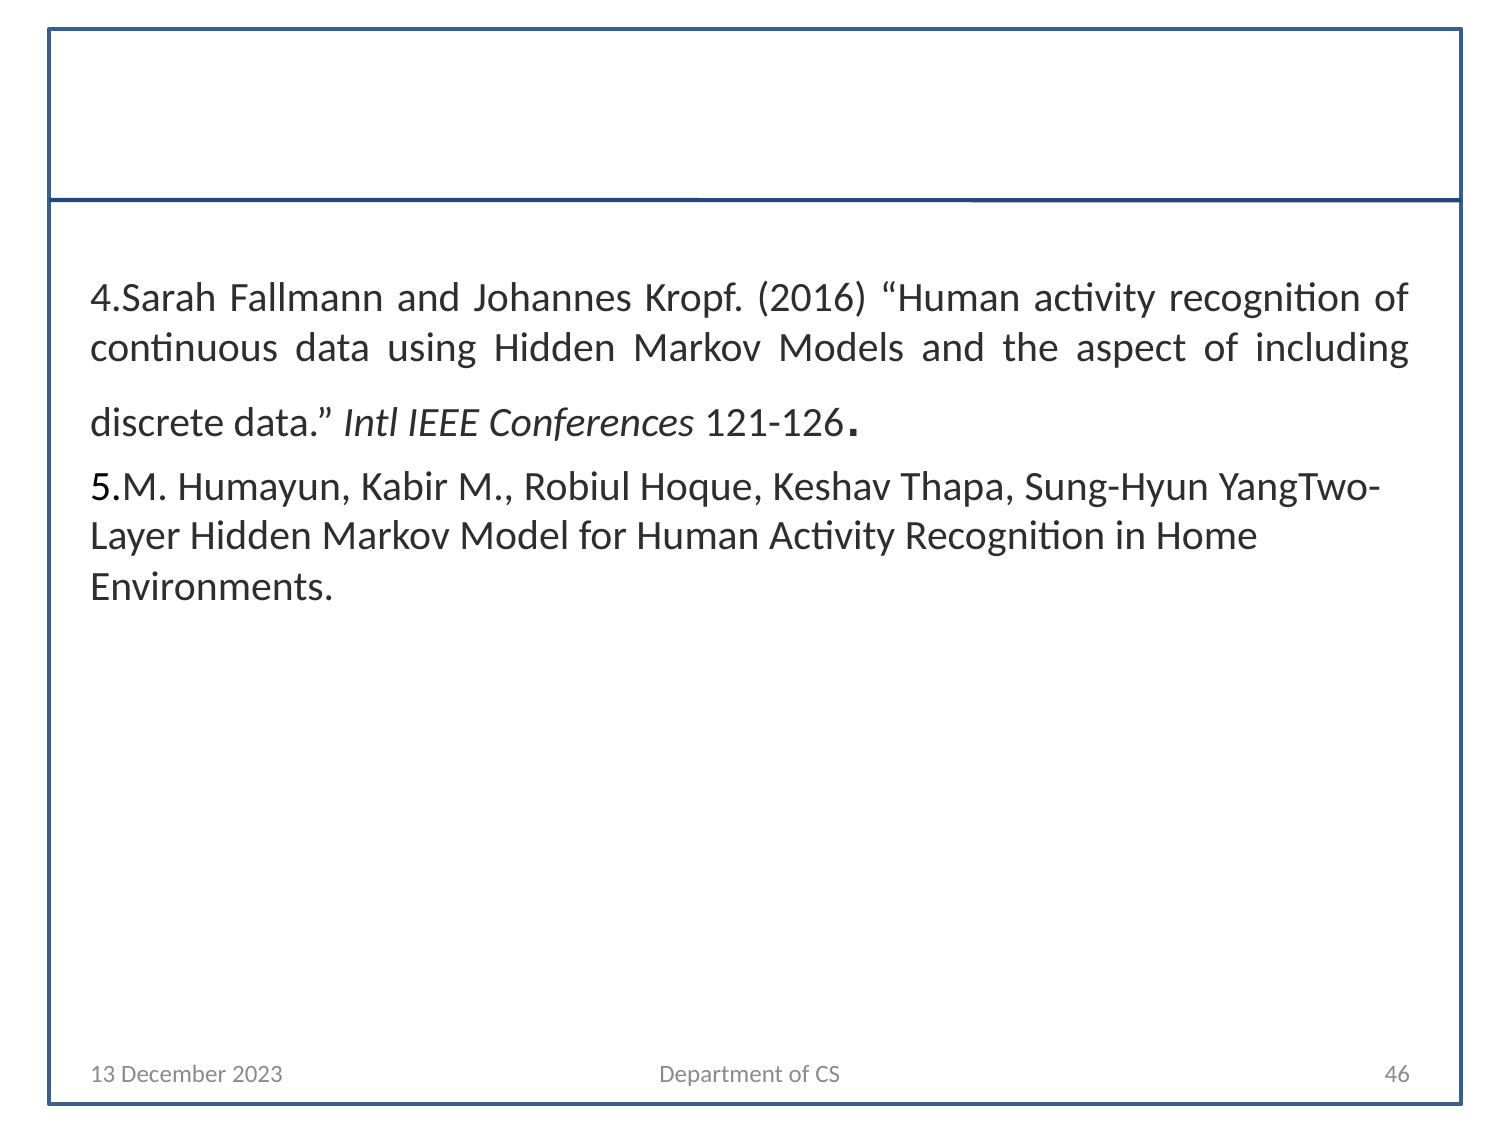

4.Sarah Fallmann and Johannes Kropf. (2016) “Human activity recognition of continuous data using Hidden Markov Models and the aspect of including discrete data.” Intl IEEE Conferences 121-126.
5.M. Humayun, Kabir M., Robiul Hoque, Keshav Thapa, Sung-Hyun YangTwo-Layer Hidden Markov Model for Human Activity Recognition in Home Environments.

13 December 2023
Department of CS
46